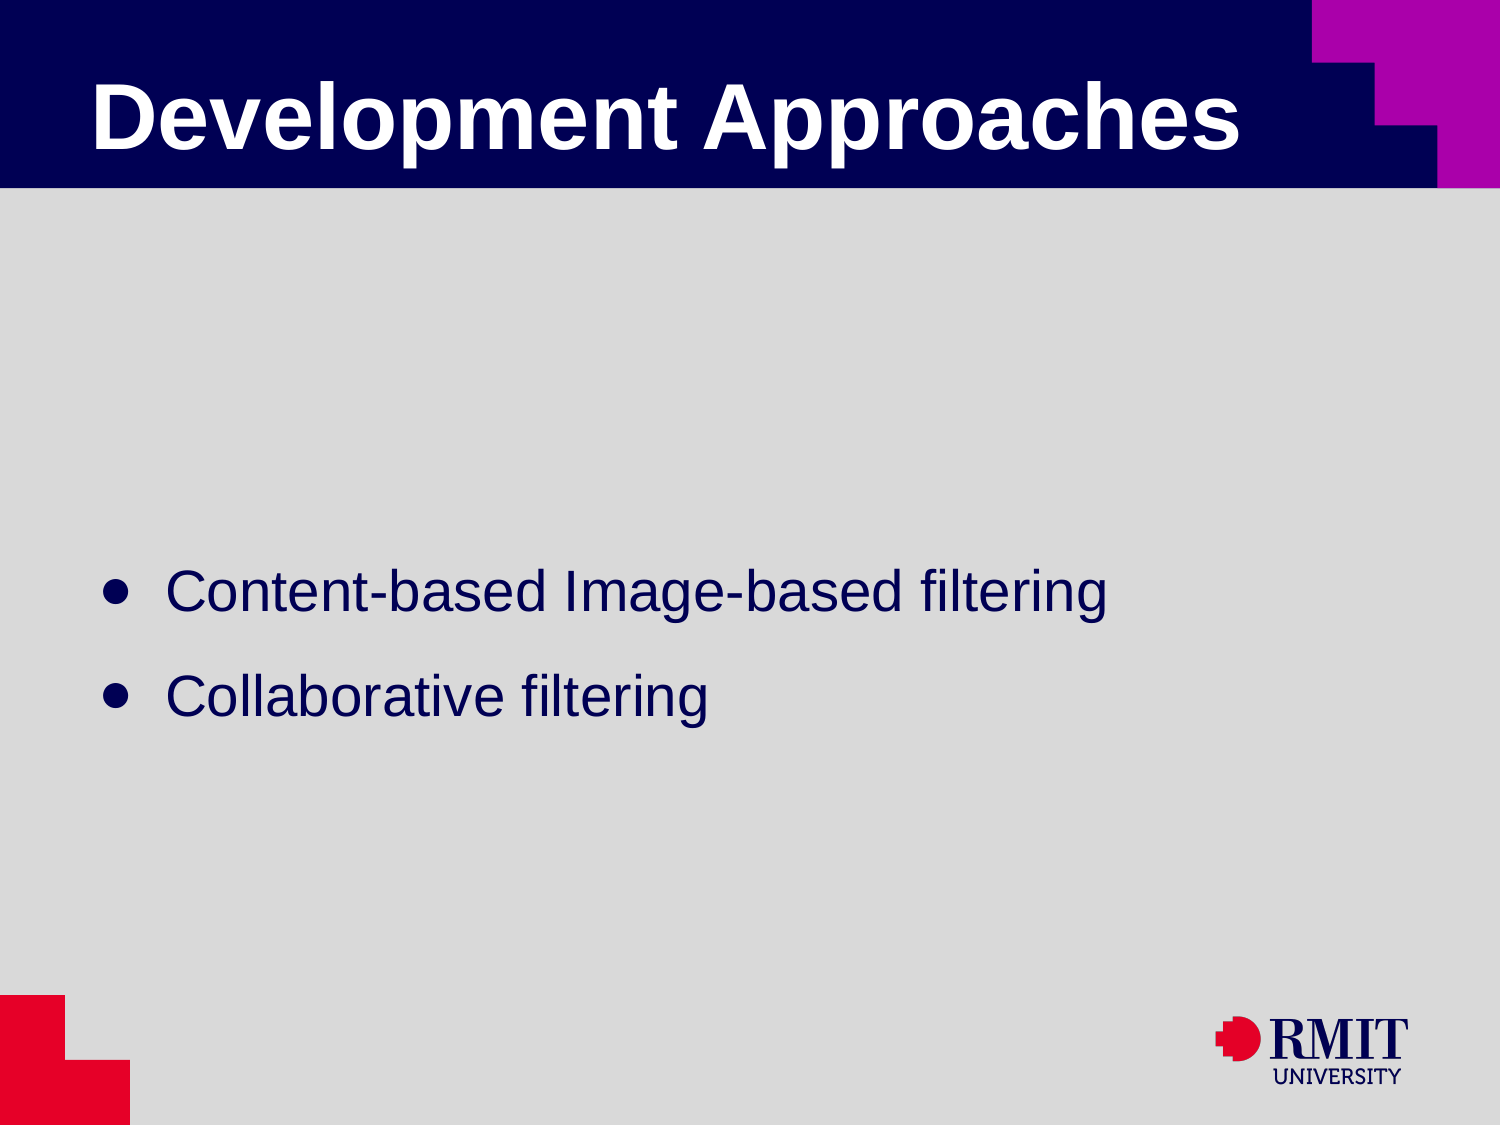

# Development Approaches
Content-based Image-based filtering
Collaborative filtering